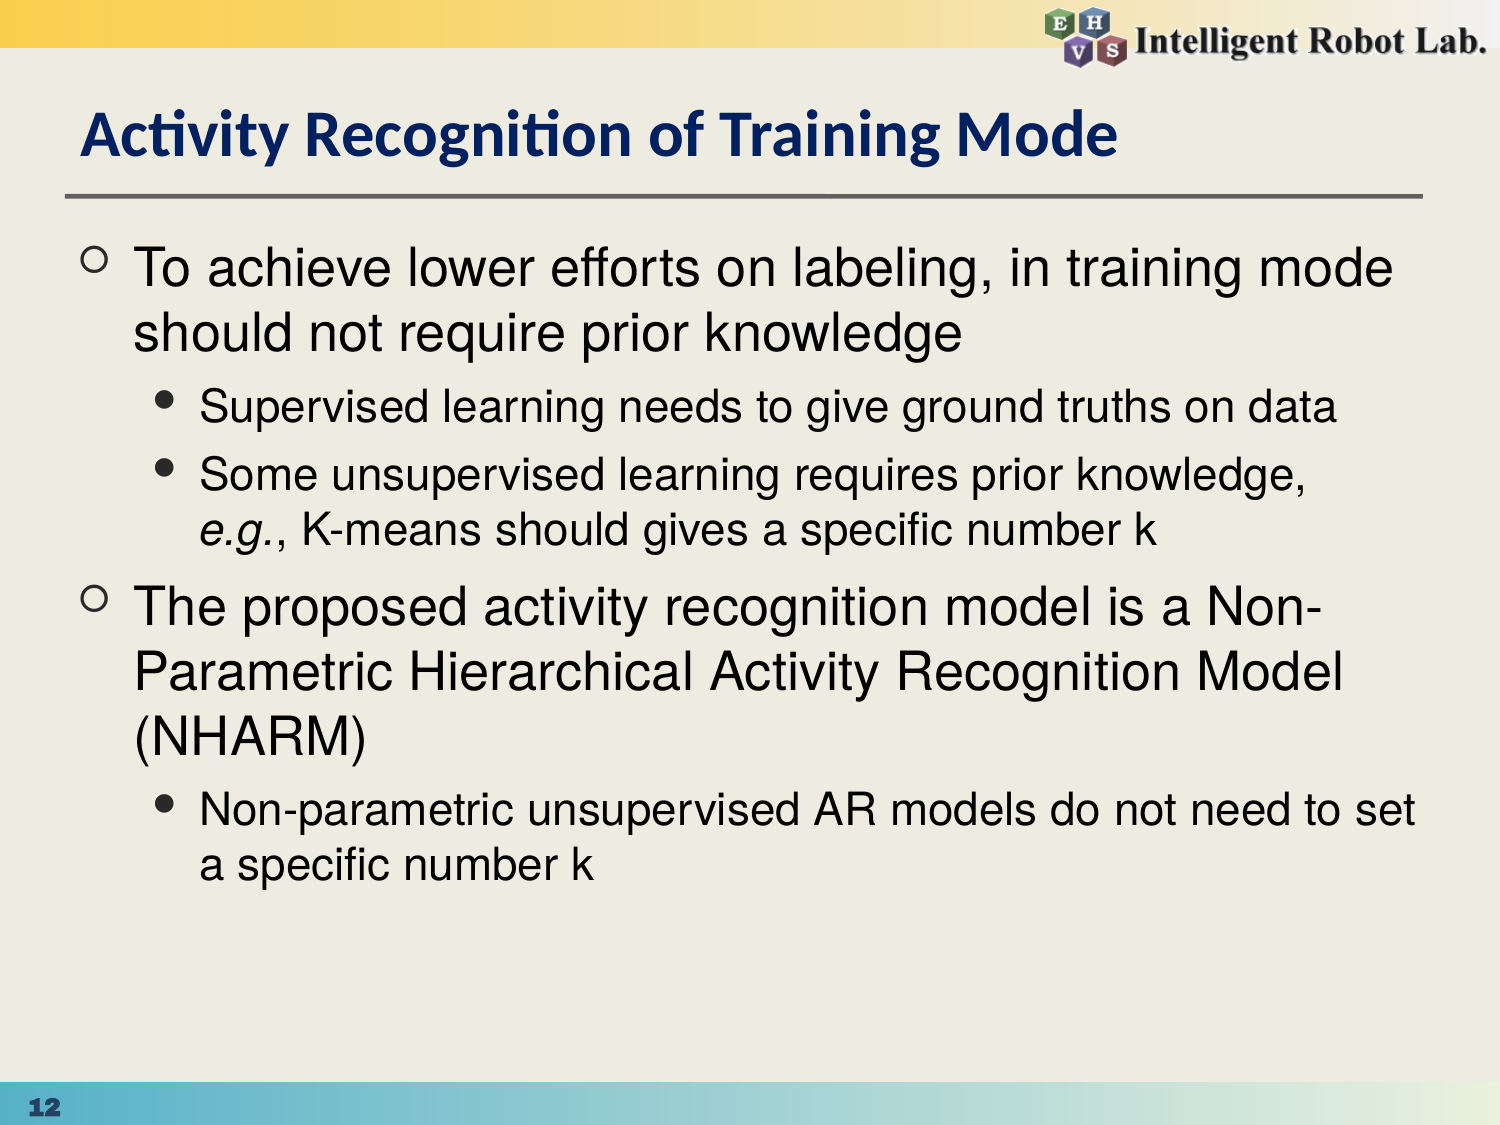

# Activity Recognition of Training Mode
To achieve lower efforts on labeling, in training mode should not require prior knowledge
Supervised learning needs to give ground truths on data
Some unsupervised learning requires prior knowledge,
e.g., K-means should gives a specific number k
The proposed activity recognition model is a Non-Parametric Hierarchical Activity Recognition Model (NHARM)
Non-parametric unsupervised AR models do not need to set a specific number k

12